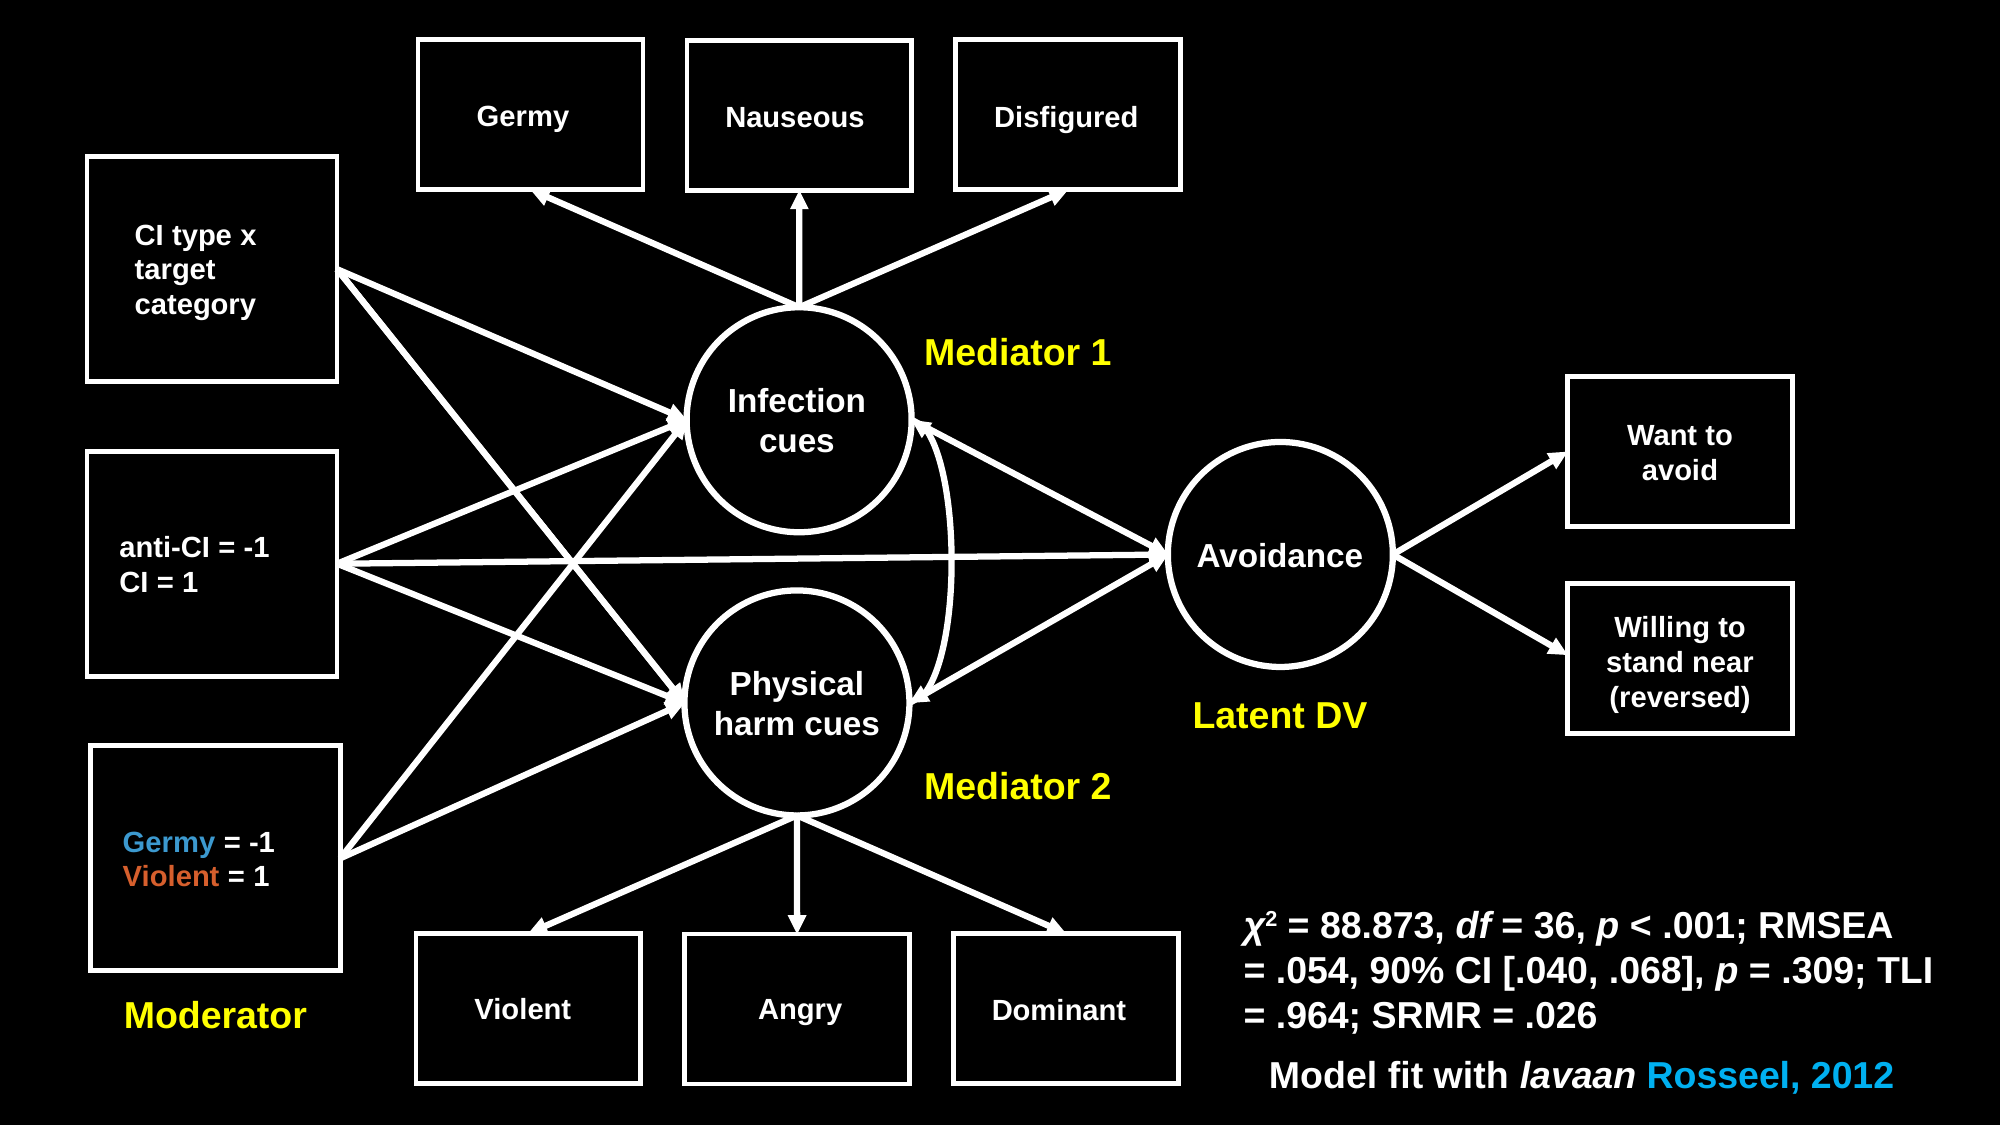

Germy
Disfigured
Nauseous

CI type x target category

Mediator 1
Infection cues

Want to avoid

anti-CI = -1
CI = 1
Avoidance

Willing to stand near
(reversed)
Physical harm cues
Latent DV

Mediator 2
Germy = -1
Violent = 1
χ2 = 88.873, df = 36, p < .001; RMSEA = .054, 90% CI [.040, .068], p = .309; TLI = .964; SRMR = .026

Violent
Angry
Moderator
Dominant
Model fit with lavaan Rosseel, 2012